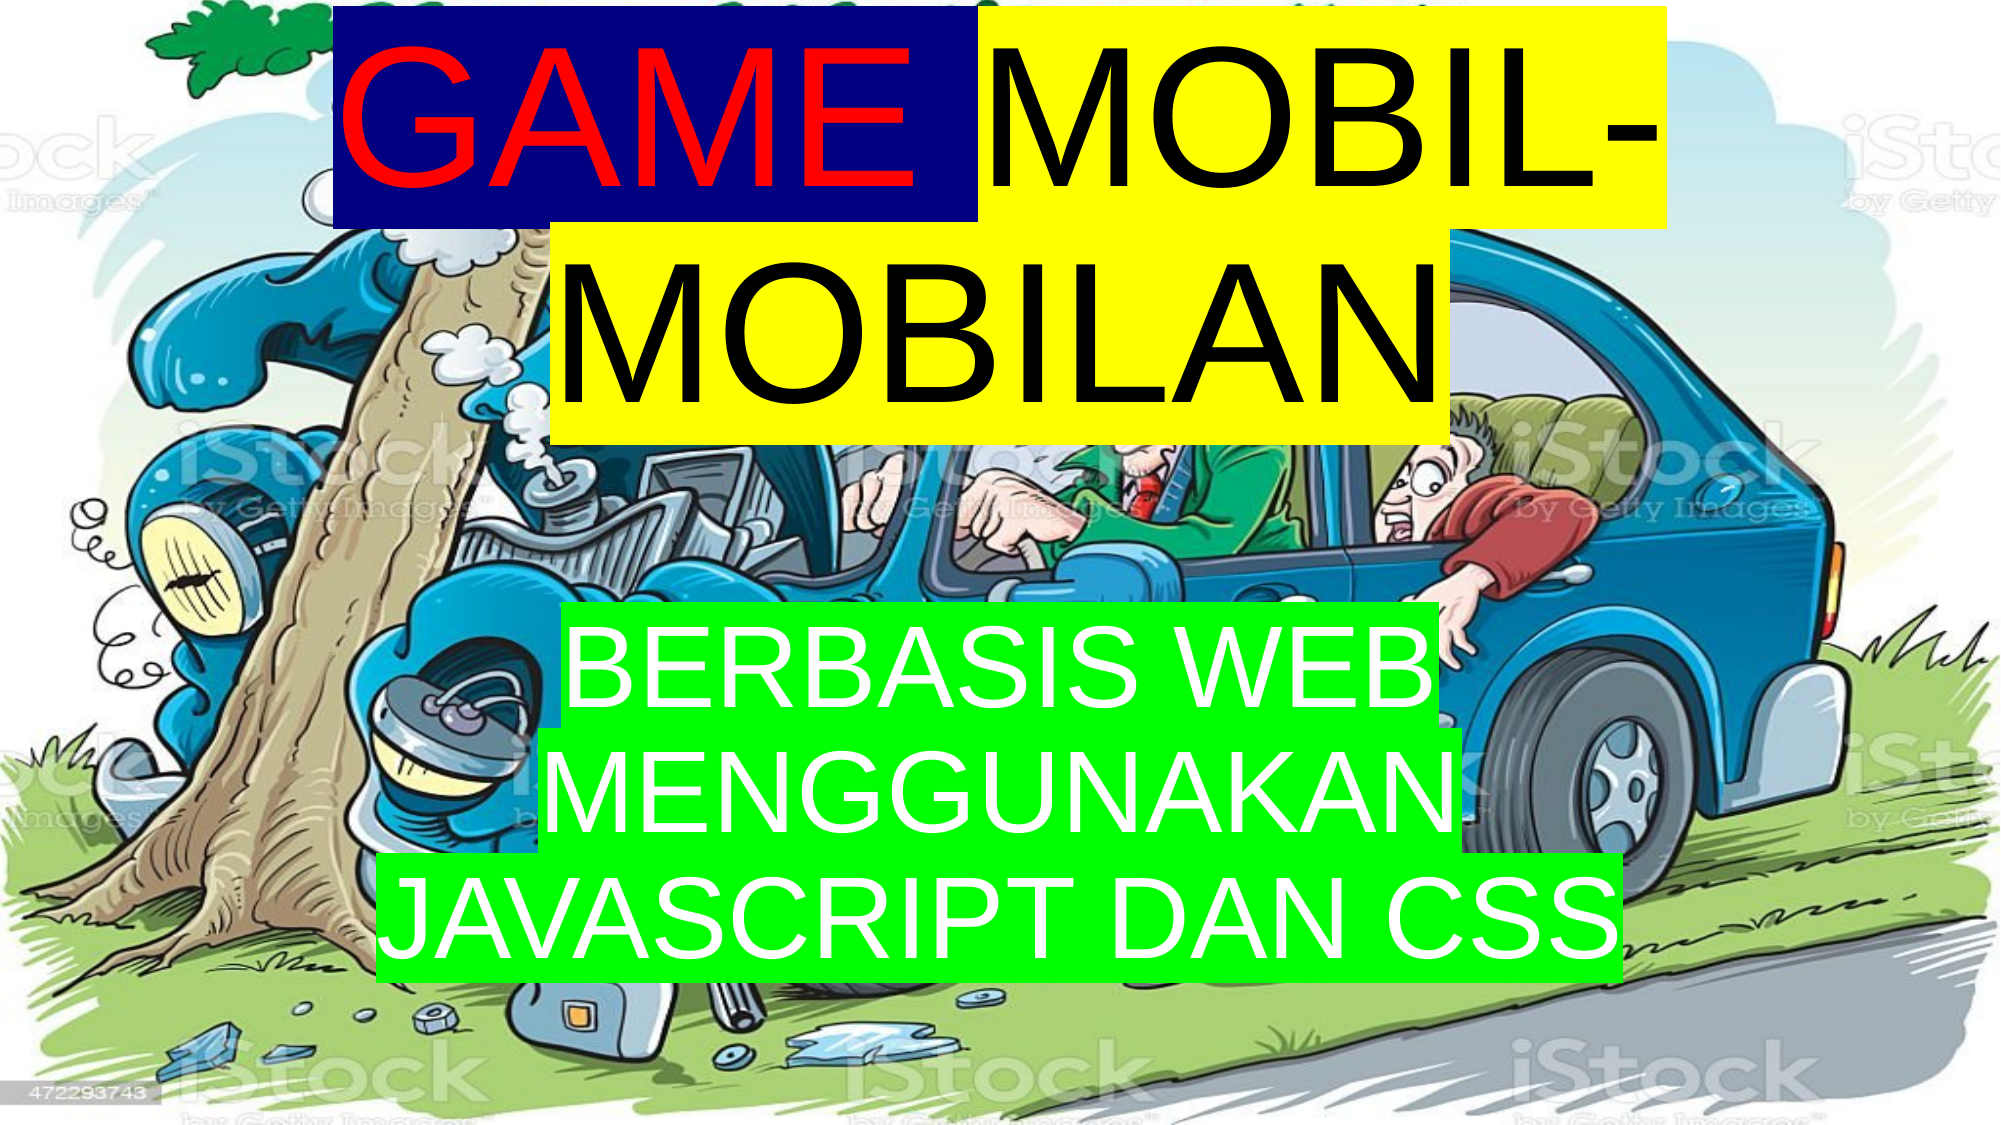

GAME MOBIL-MOBILAN
# BERBASIS WEB MENGGUNAKAN JAVASCRIPT DAN CSS